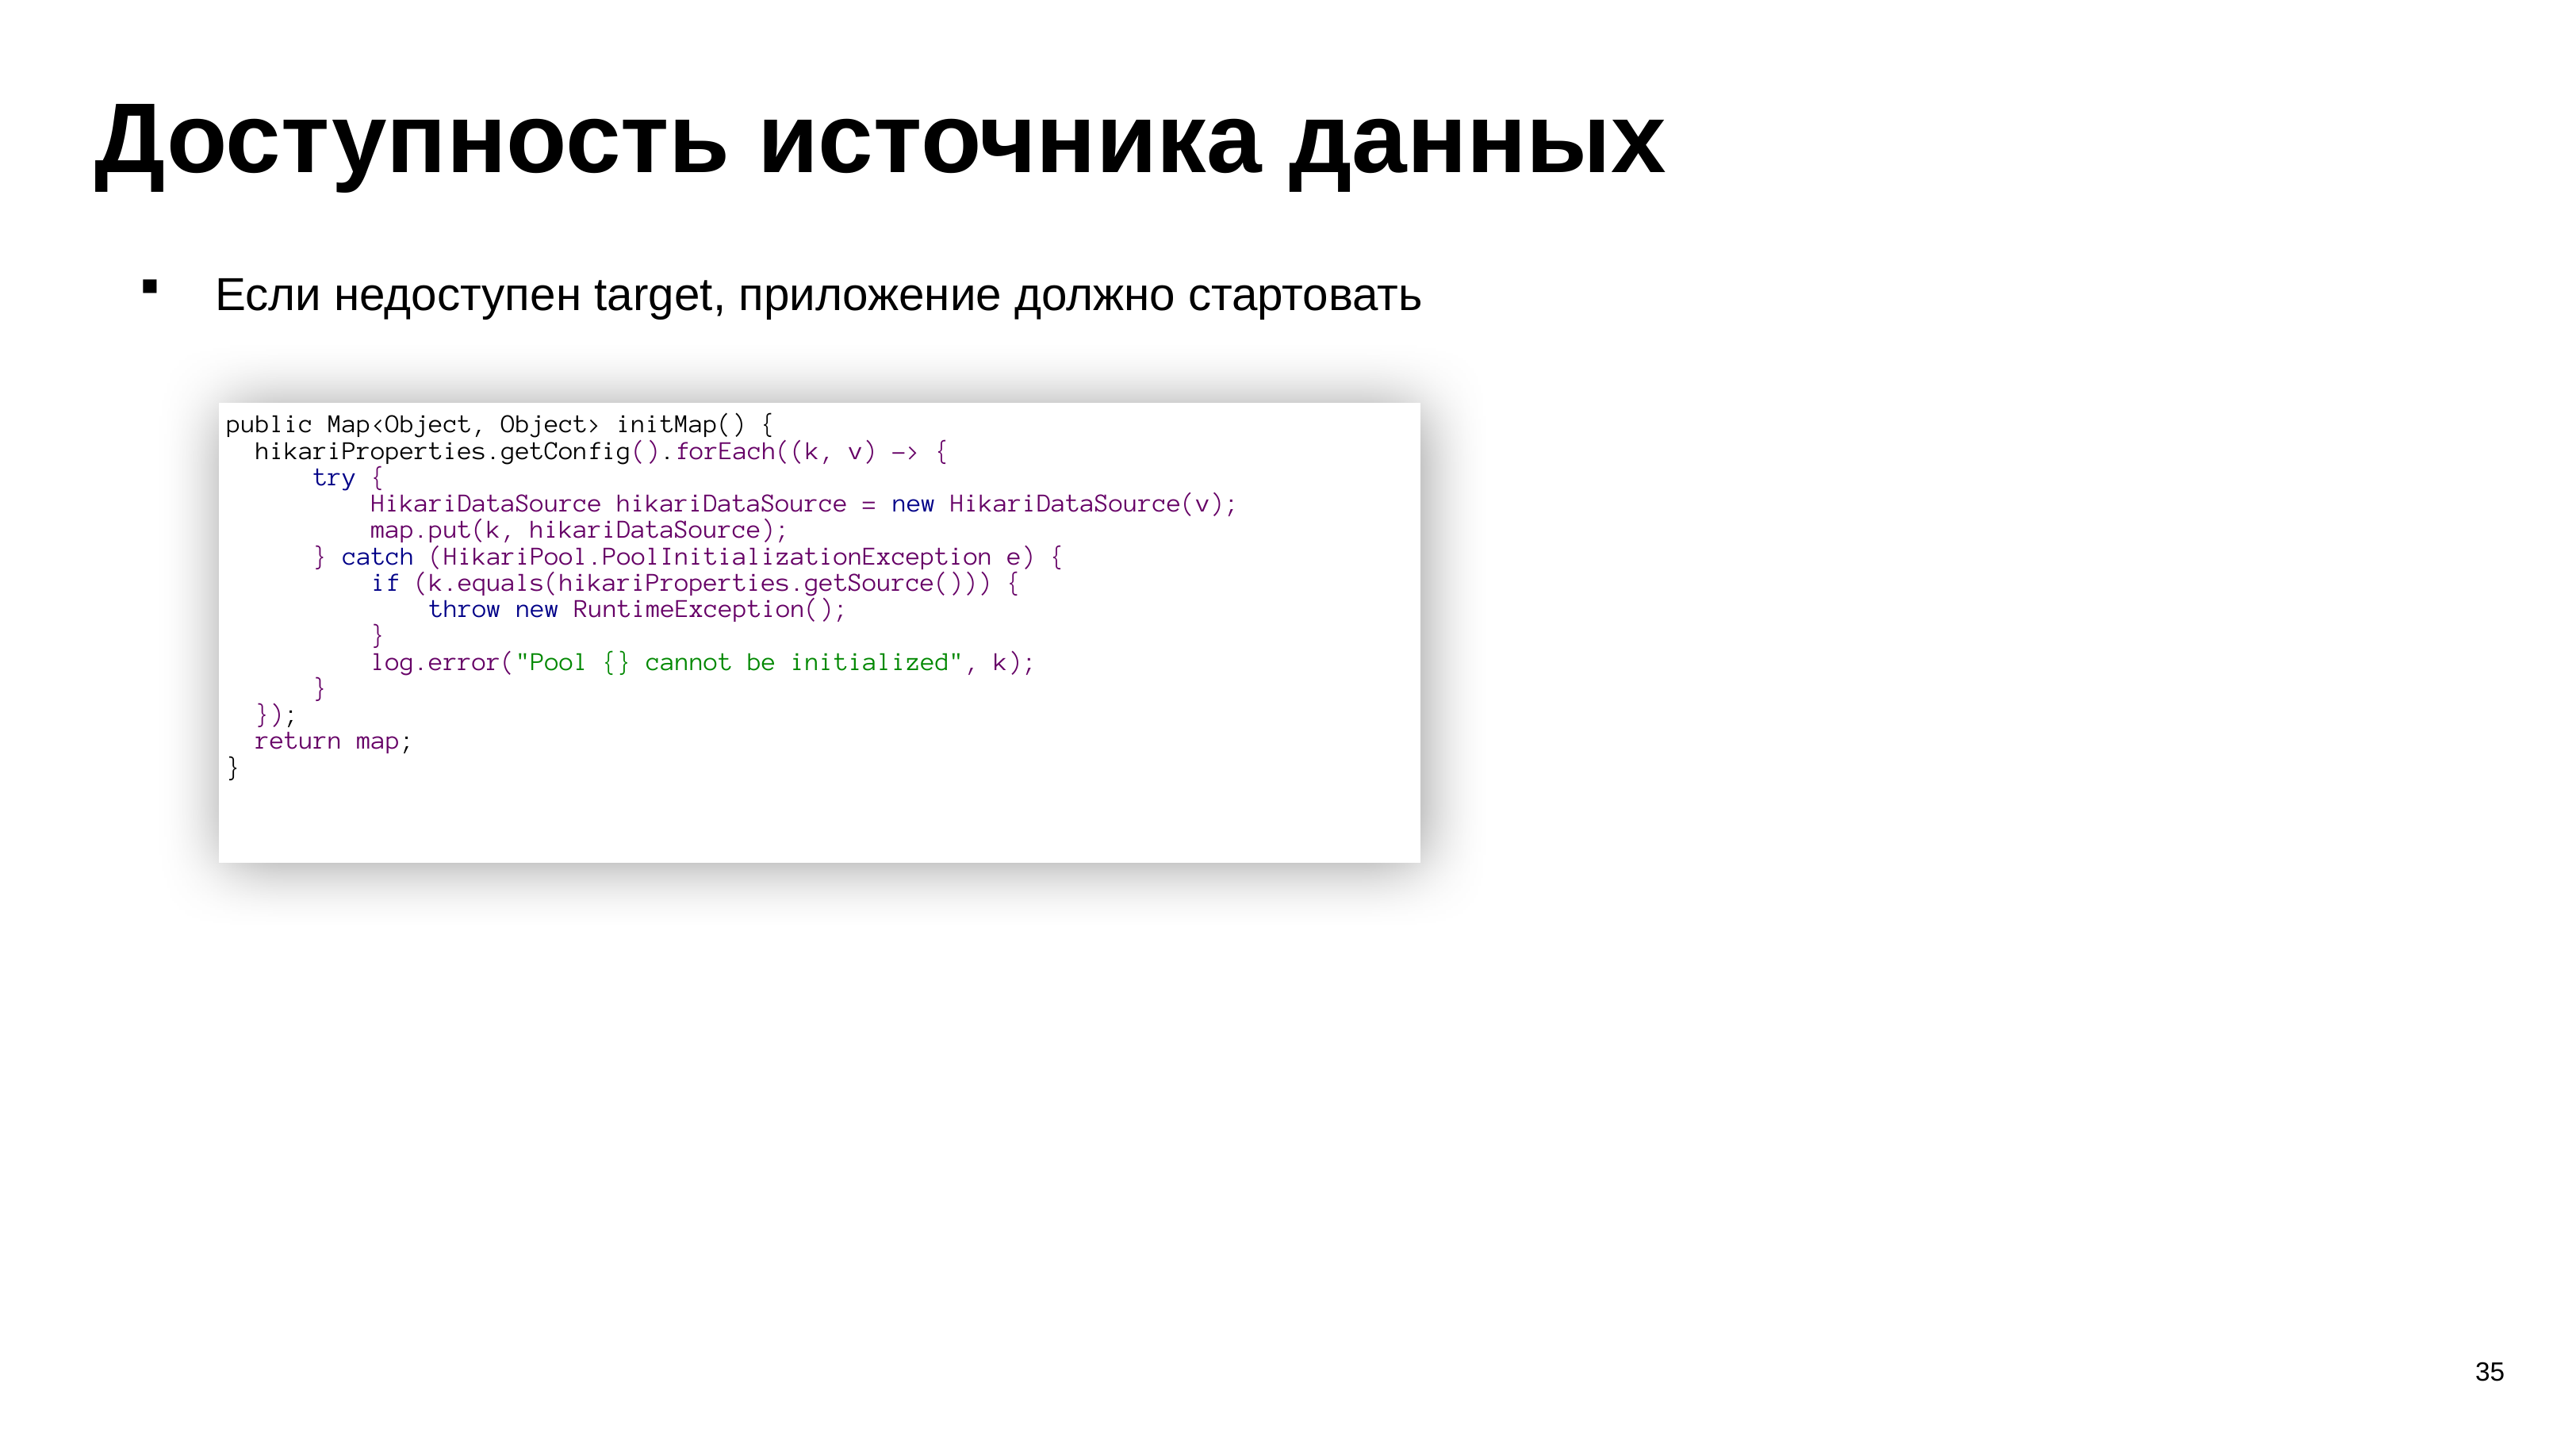

Доступность источника данных
Если недоступен target, приложение должно стартовать
| public Map<Object, Object> initMap() {   hikariProperties.getConfig().forEach((k, v) -> {       try {           HikariDataSource hikariDataSource = new HikariDataSource(v);           map.put(k, hikariDataSource);       } catch (HikariPool.PoolInitializationException e) {           if (k.equals(hikariProperties.getSource())) {               throw new RuntimeException();           }           log.error("Pool {} cannot be initialized", k);       }   });   return map; } |
| --- |
35